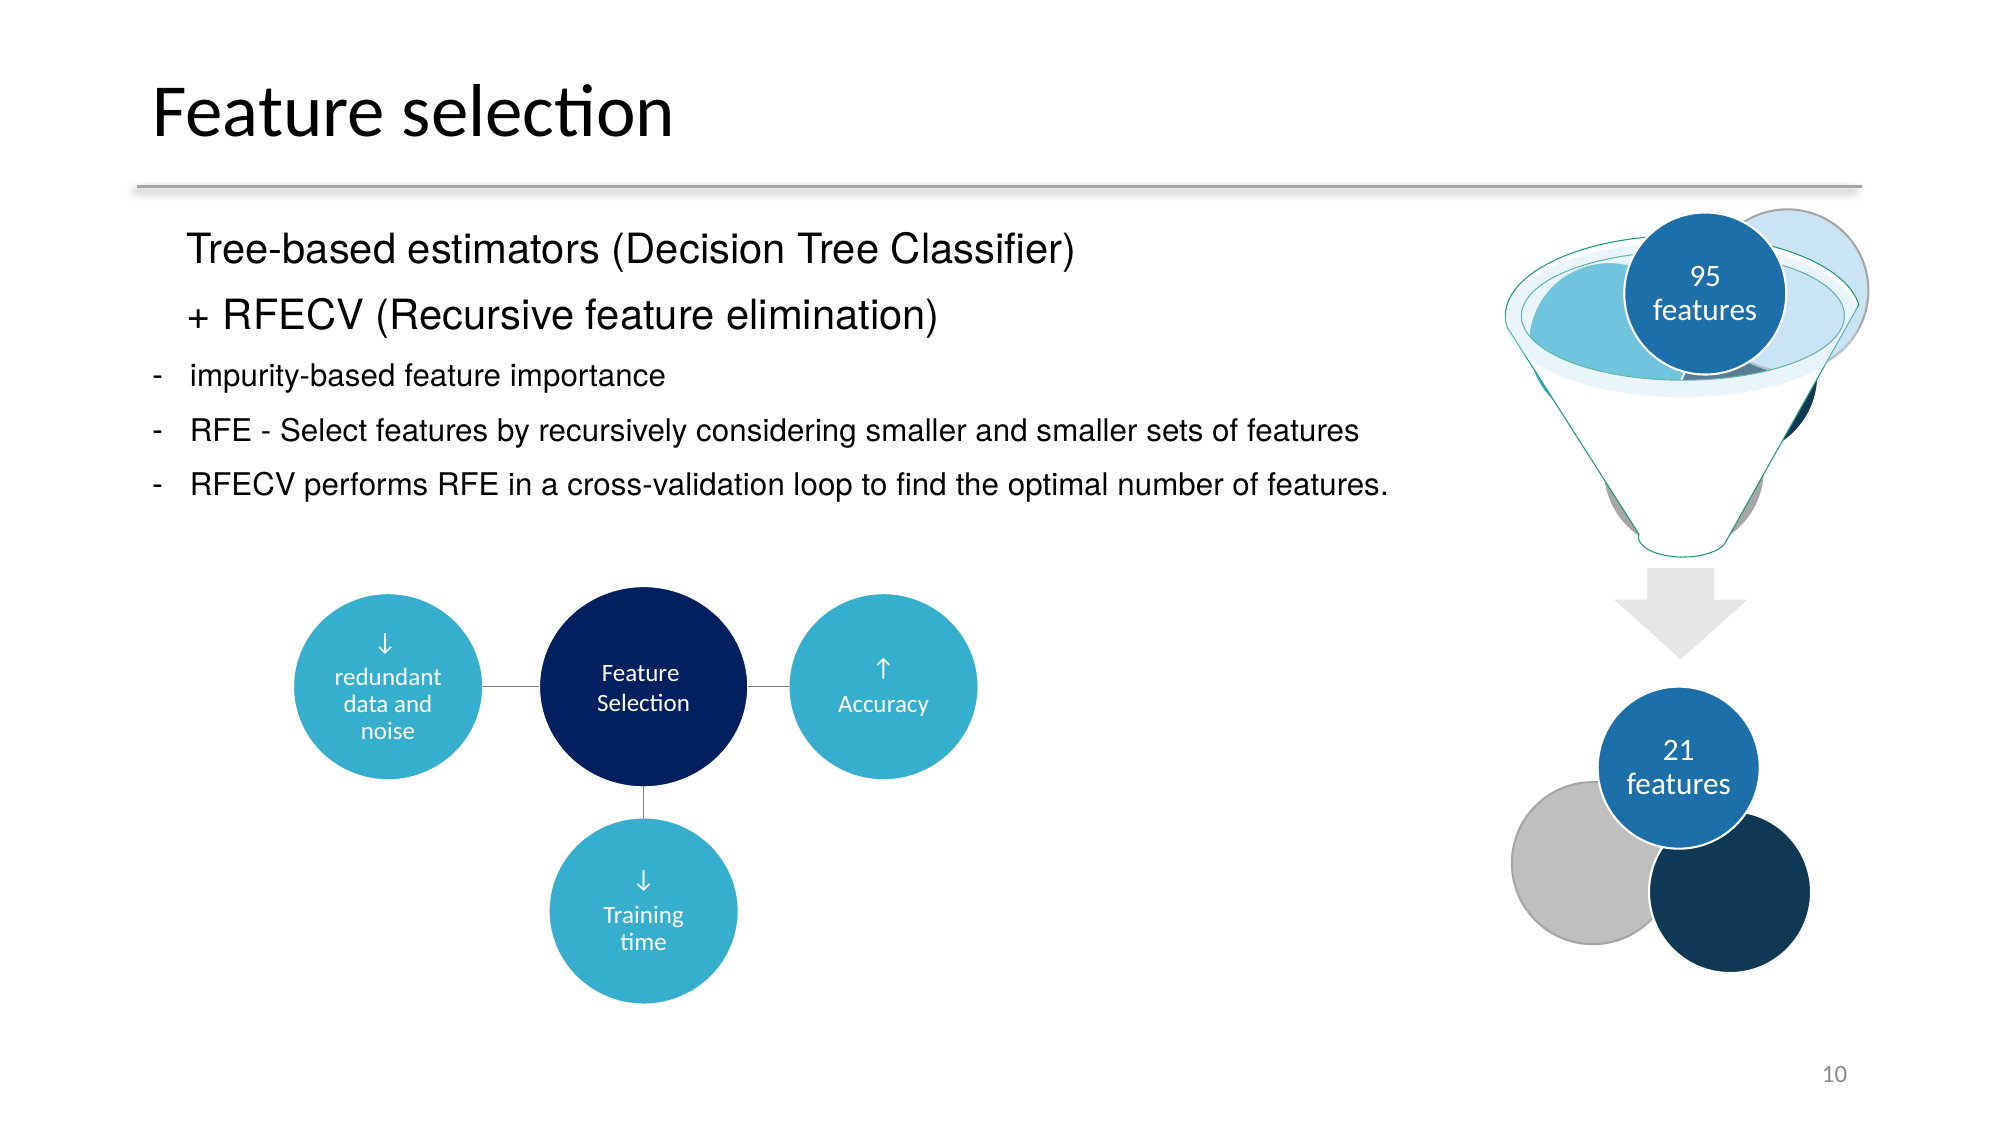

# Feature selection

95 features

   Tree-based estimators (Decision Tree Classifier)
   + RFECV (Recursive feature elimination)
impurity-based feature importance
RFE - Select features by recursively considering smaller and smaller sets of features
RFECV performs RFE in a cross-validation loop to find the optimal number of features.

Feature
Selection
↓
redundant data and noise
↑
Accuracy
↓
Training time
21 features

10